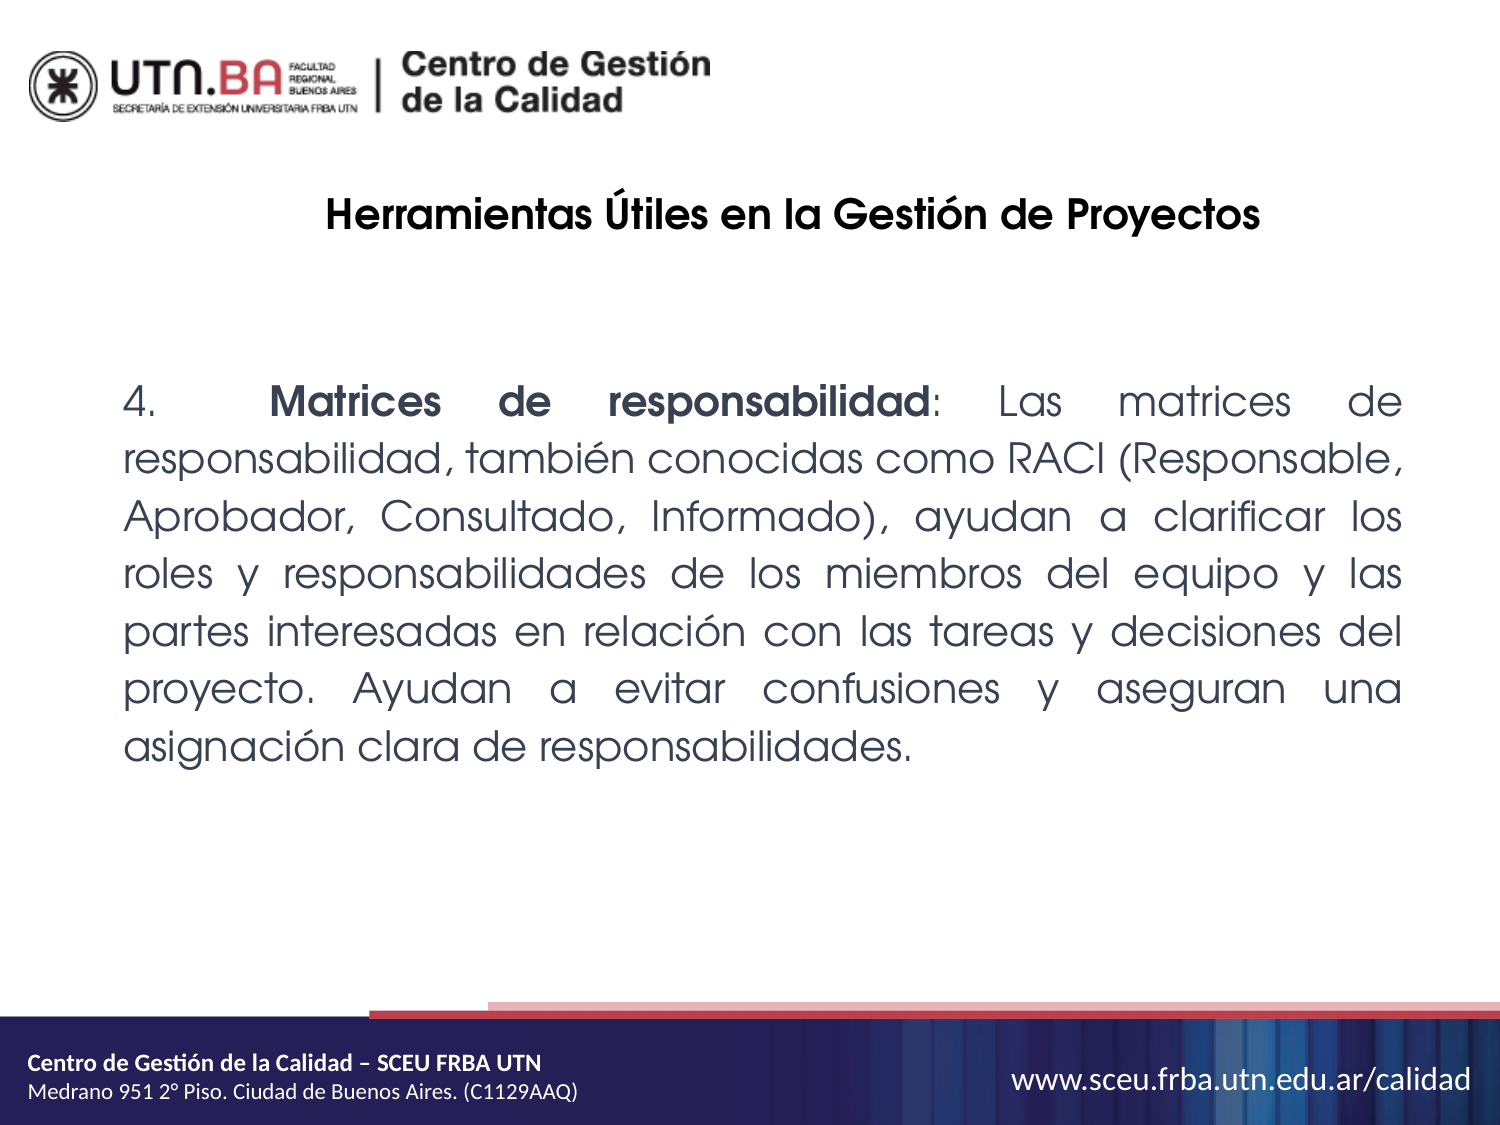

Herramientas Útiles en la Gestión de Proyectos
4.  Matrices de responsabilidad: Las matrices de responsabilidad, también conocidas como RACI (Responsable, Aprobador, Consultado, Informado), ayudan a clarificar los roles y responsabilidades de los miembros del equipo y las partes interesadas en relación con las tareas y decisiones del proyecto. Ayudan a evitar confusiones y aseguran una asignación clara de responsabilidades.